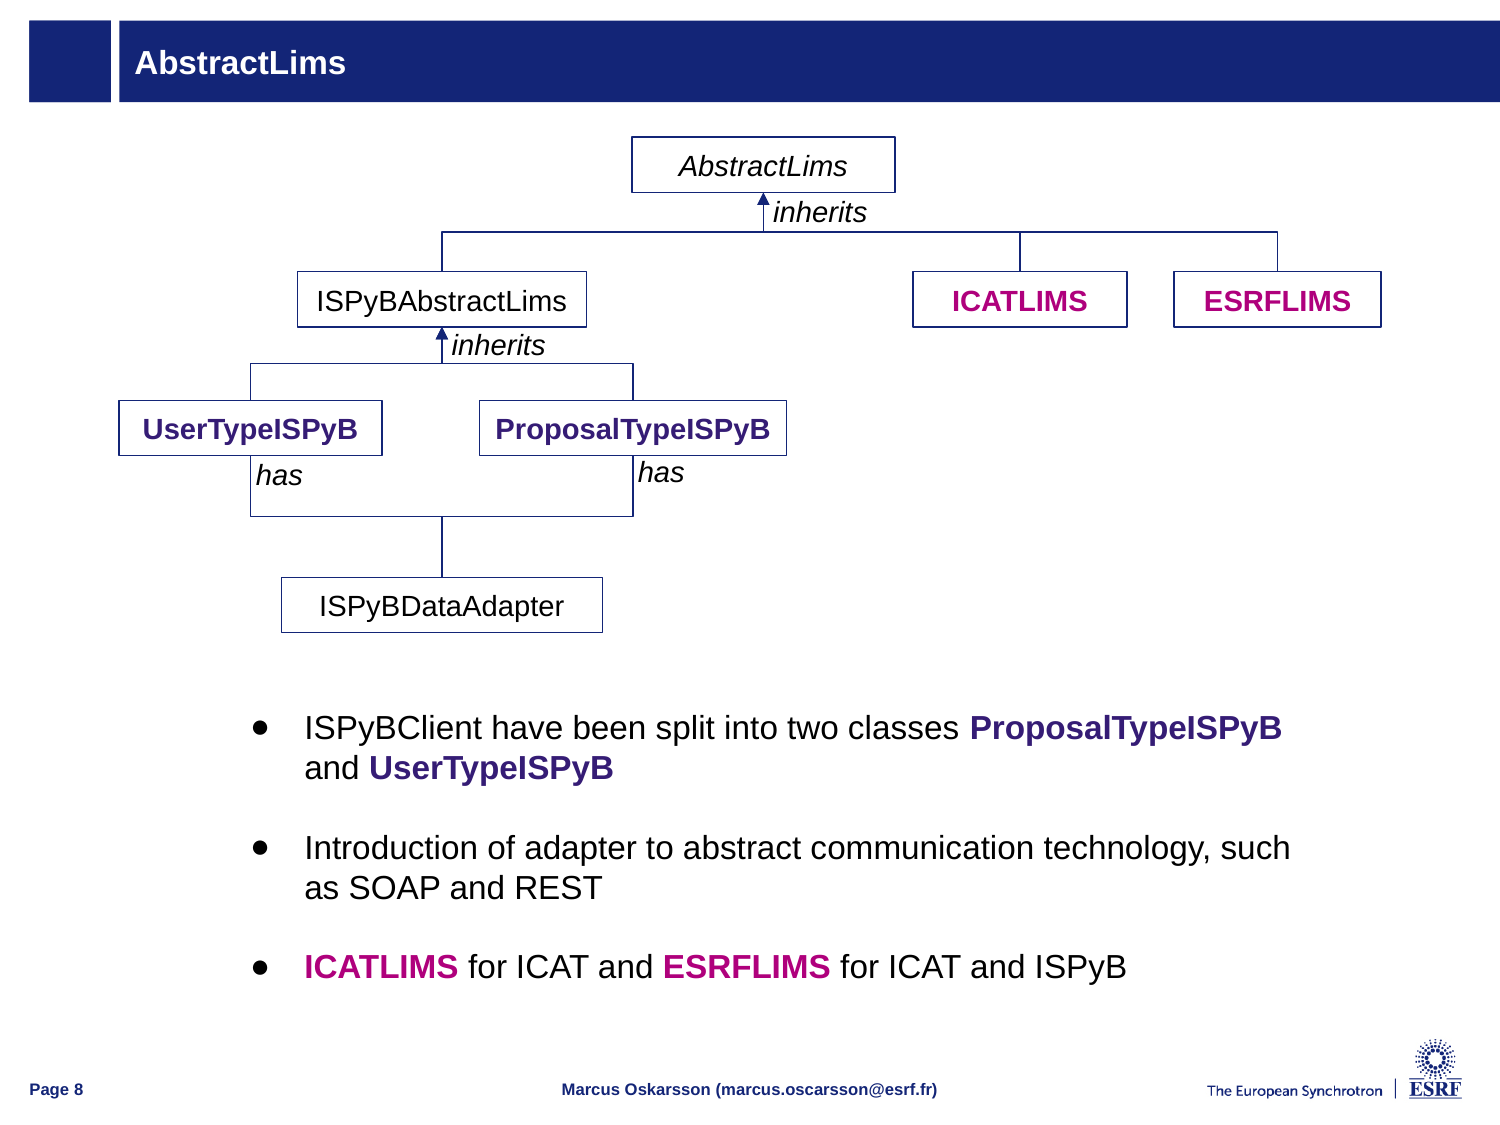

# AbstractLims
AbstractLims
inherits
ISPyBAbstractLims
ICATLIMS
ESRFLIMS
inherits
UserTypeISPyB
ProposalTypeISPyB
has
has
ISPyBDataAdapter

ISPyBClient have been split into two classes ProposalTypeISPyB and UserTypeISPyB

Introduction of adapter to abstract communication technology, such as SOAP and REST

ICATLIMS for ICAT and ESRFLIMS for ICAT and ISPyB

Page 8